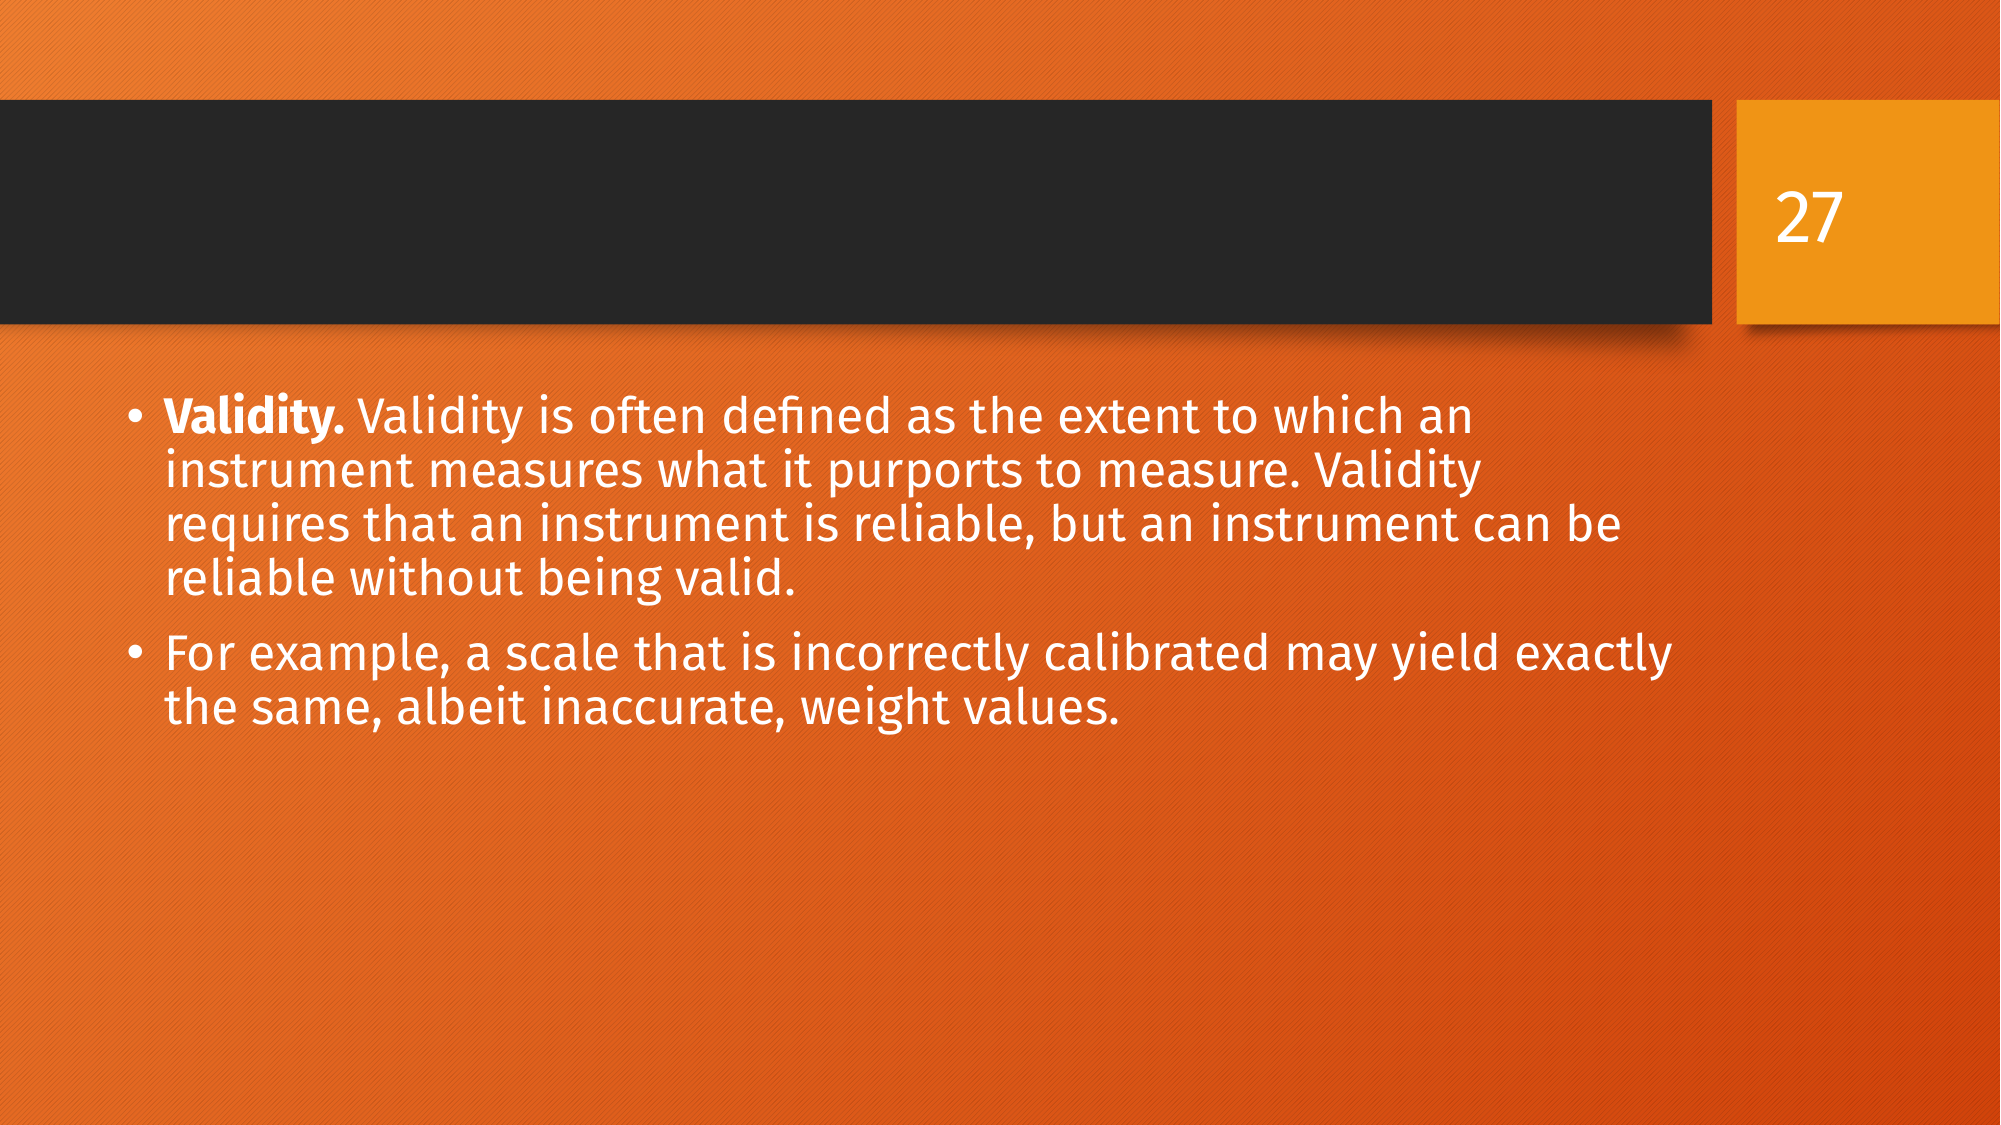

27
#
Validity. Validity is often defined as the extent to which an instrument measures what it purports to measure. Validity requires that an instrument is reliable, but an instrument can be reliable without being valid.
For example, a scale that is incorrectly calibrated may yield exactly the same, albeit inaccurate, weight values.